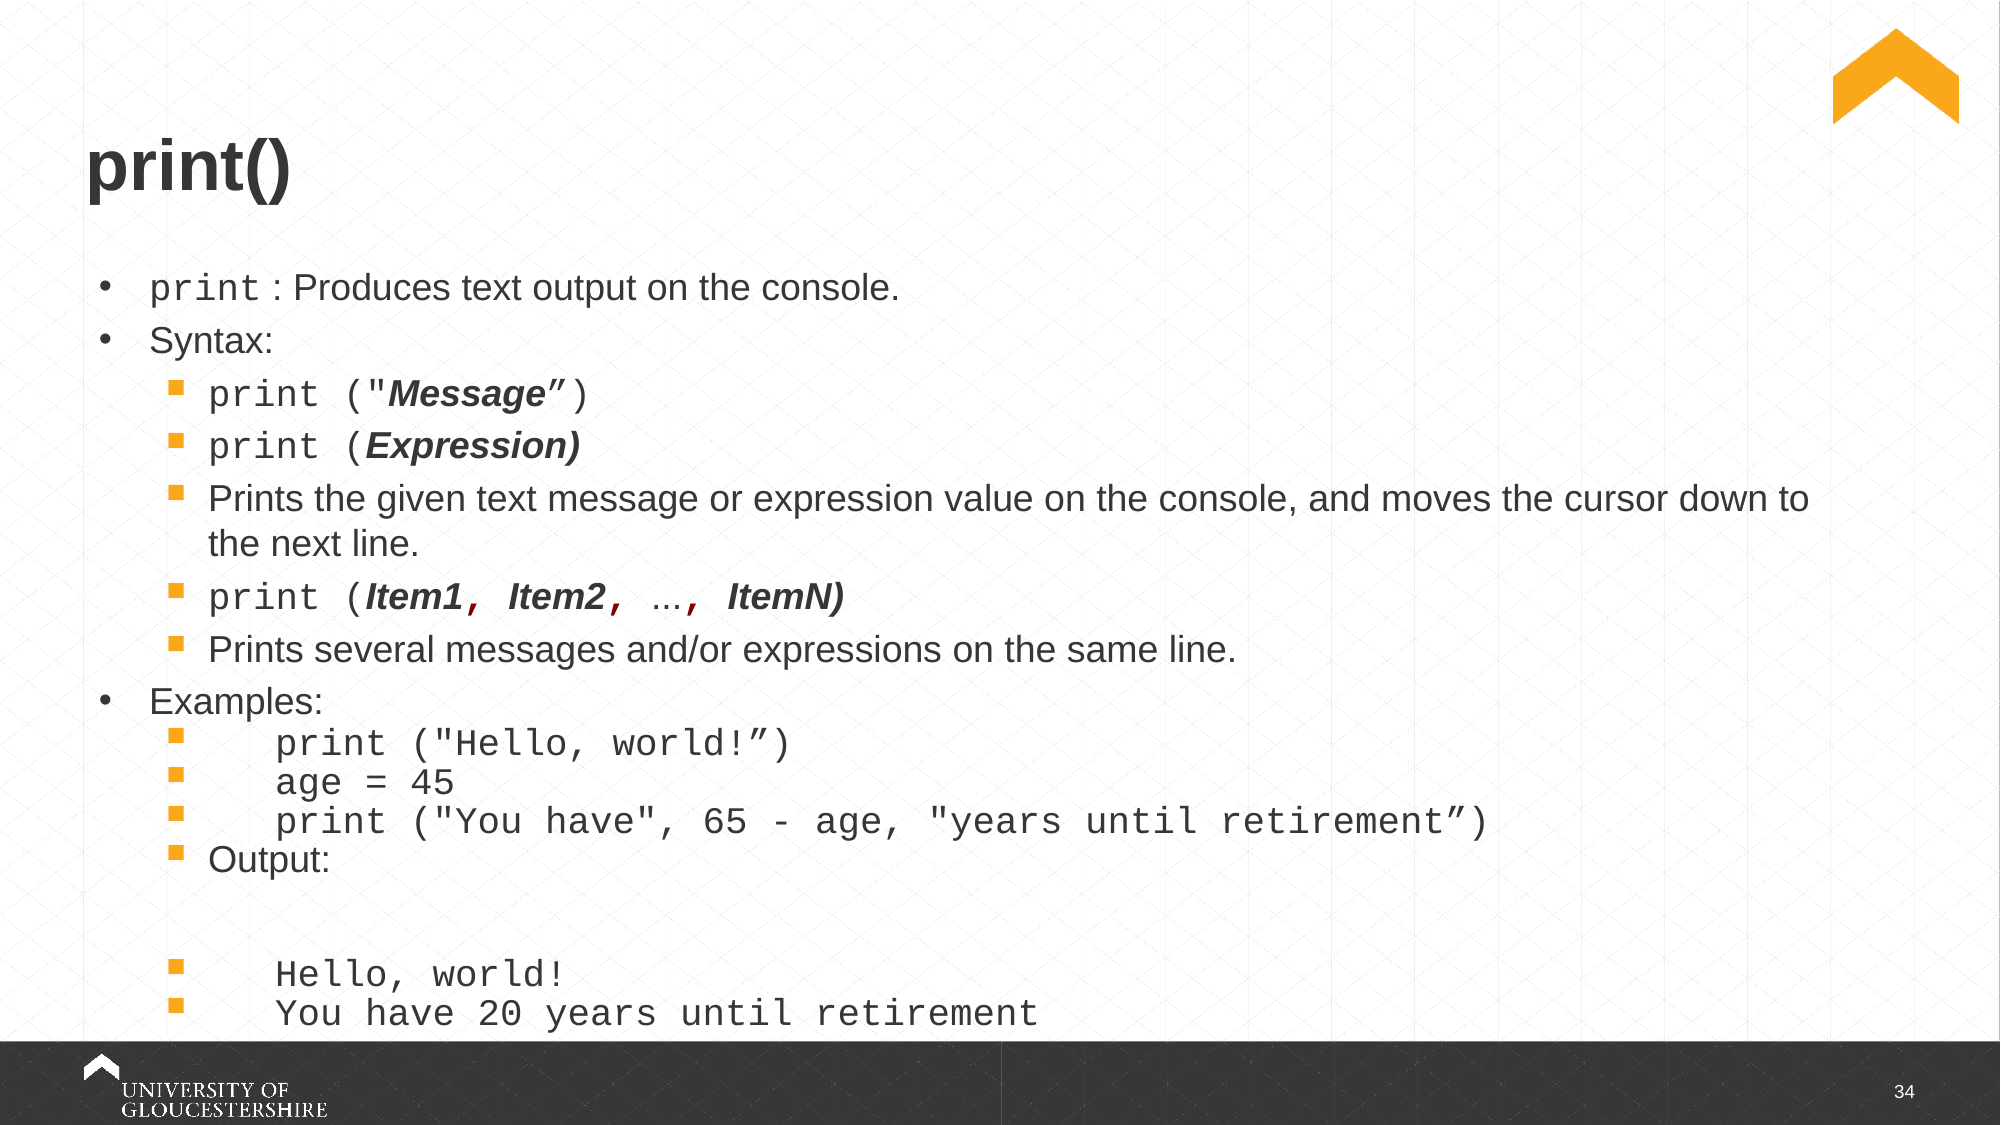

# print()
print : Produces text output on the console.
Syntax:
print ("Message”)
print (Expression)
Prints the given text message or expression value on the console, and moves the cursor down to the next line.
print (Item1, Item2, ..., ItemN)
Prints several messages and/or expressions on the same line.
Examples:
	print ("Hello, world!”)
	age = 45
	print ("You have", 65 - age, "years until retirement”)
Output:

	Hello, world!
	You have 20 years until retirement